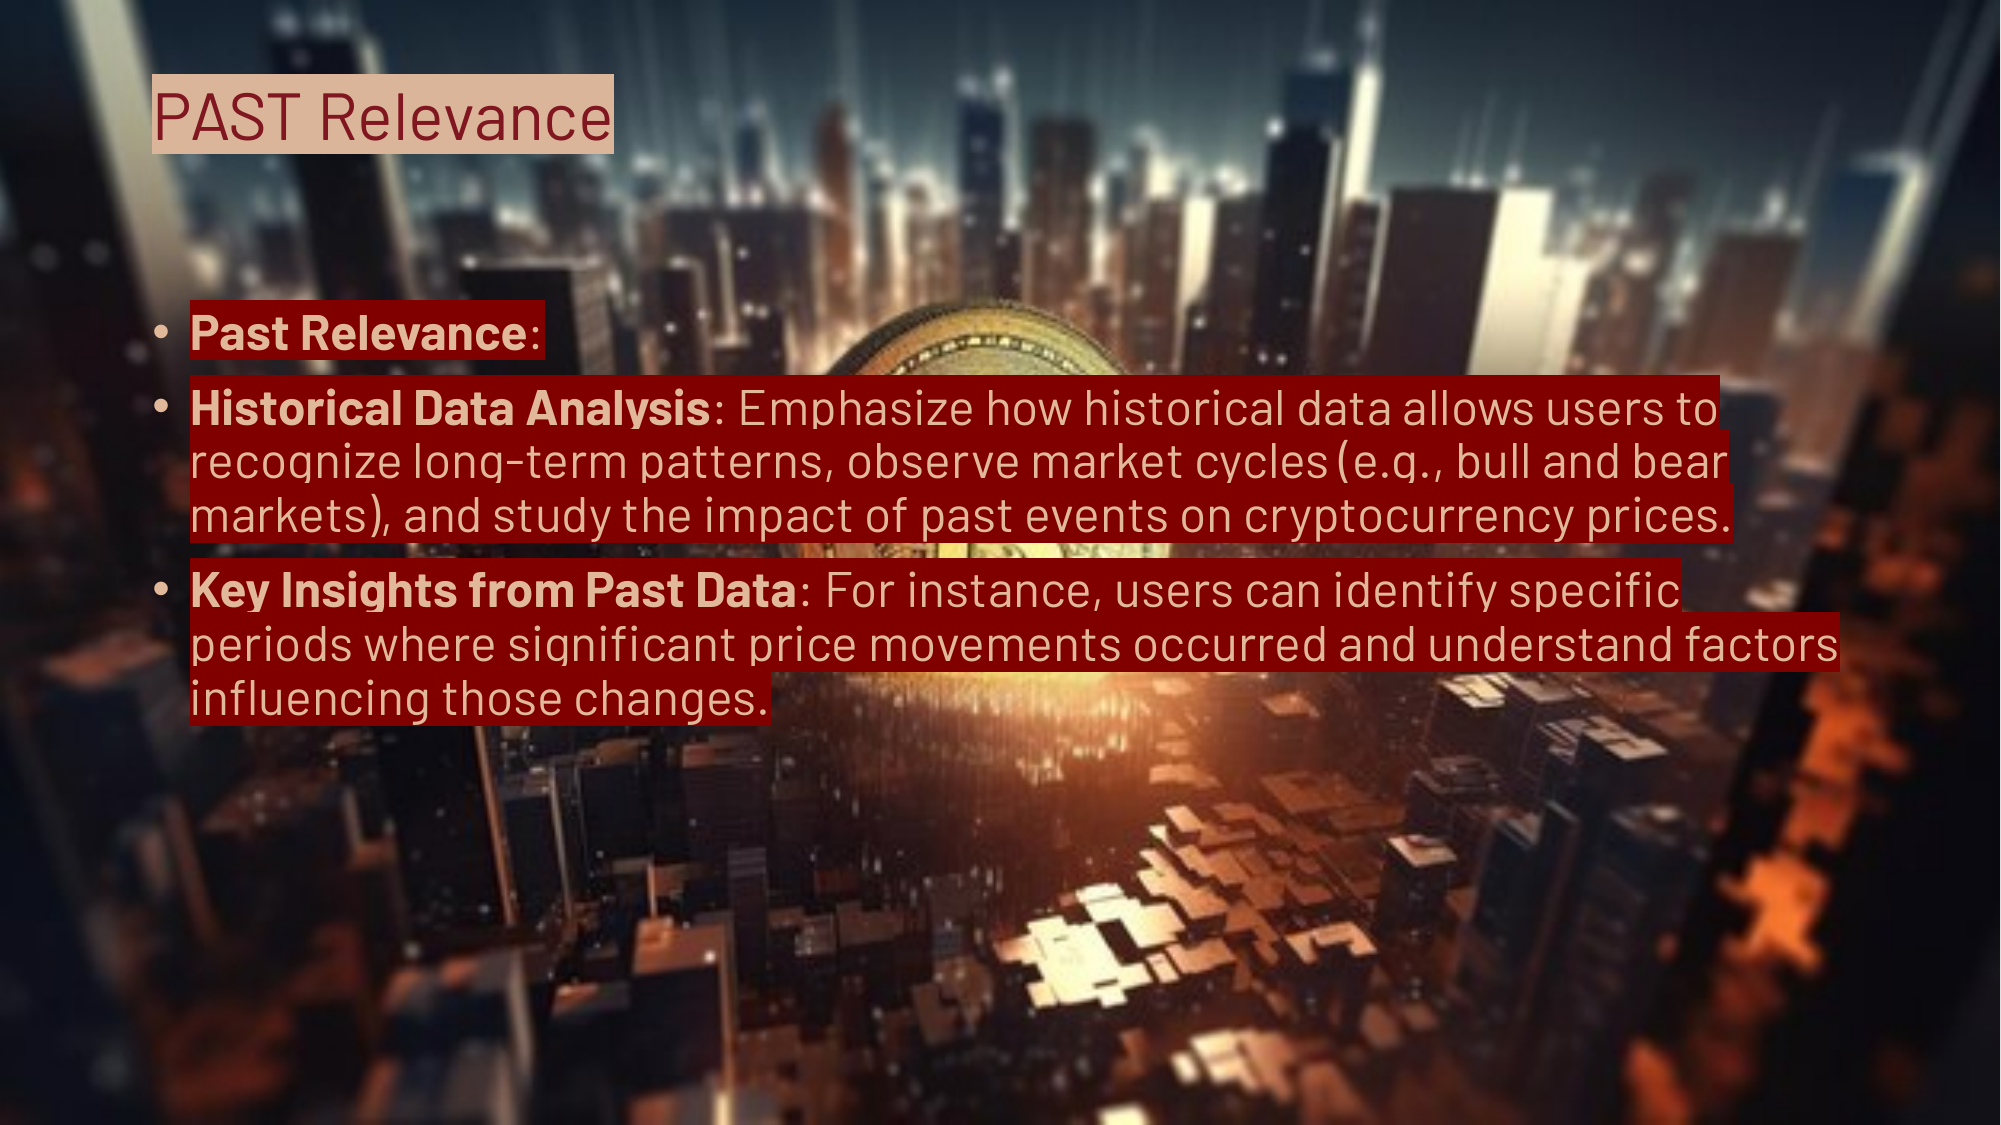

# PAST Relevance

Past Relevance:
Historical Data Analysis: Emphasize how historical data allows users to recognize long-term patterns, observe market cycles (e.g., bull and bear markets), and study the impact of past events on cryptocurrency prices.
Key Insights from Past Data: For instance, users can identify specific periods where significant price movements occurred and understand factors influencing those changes.